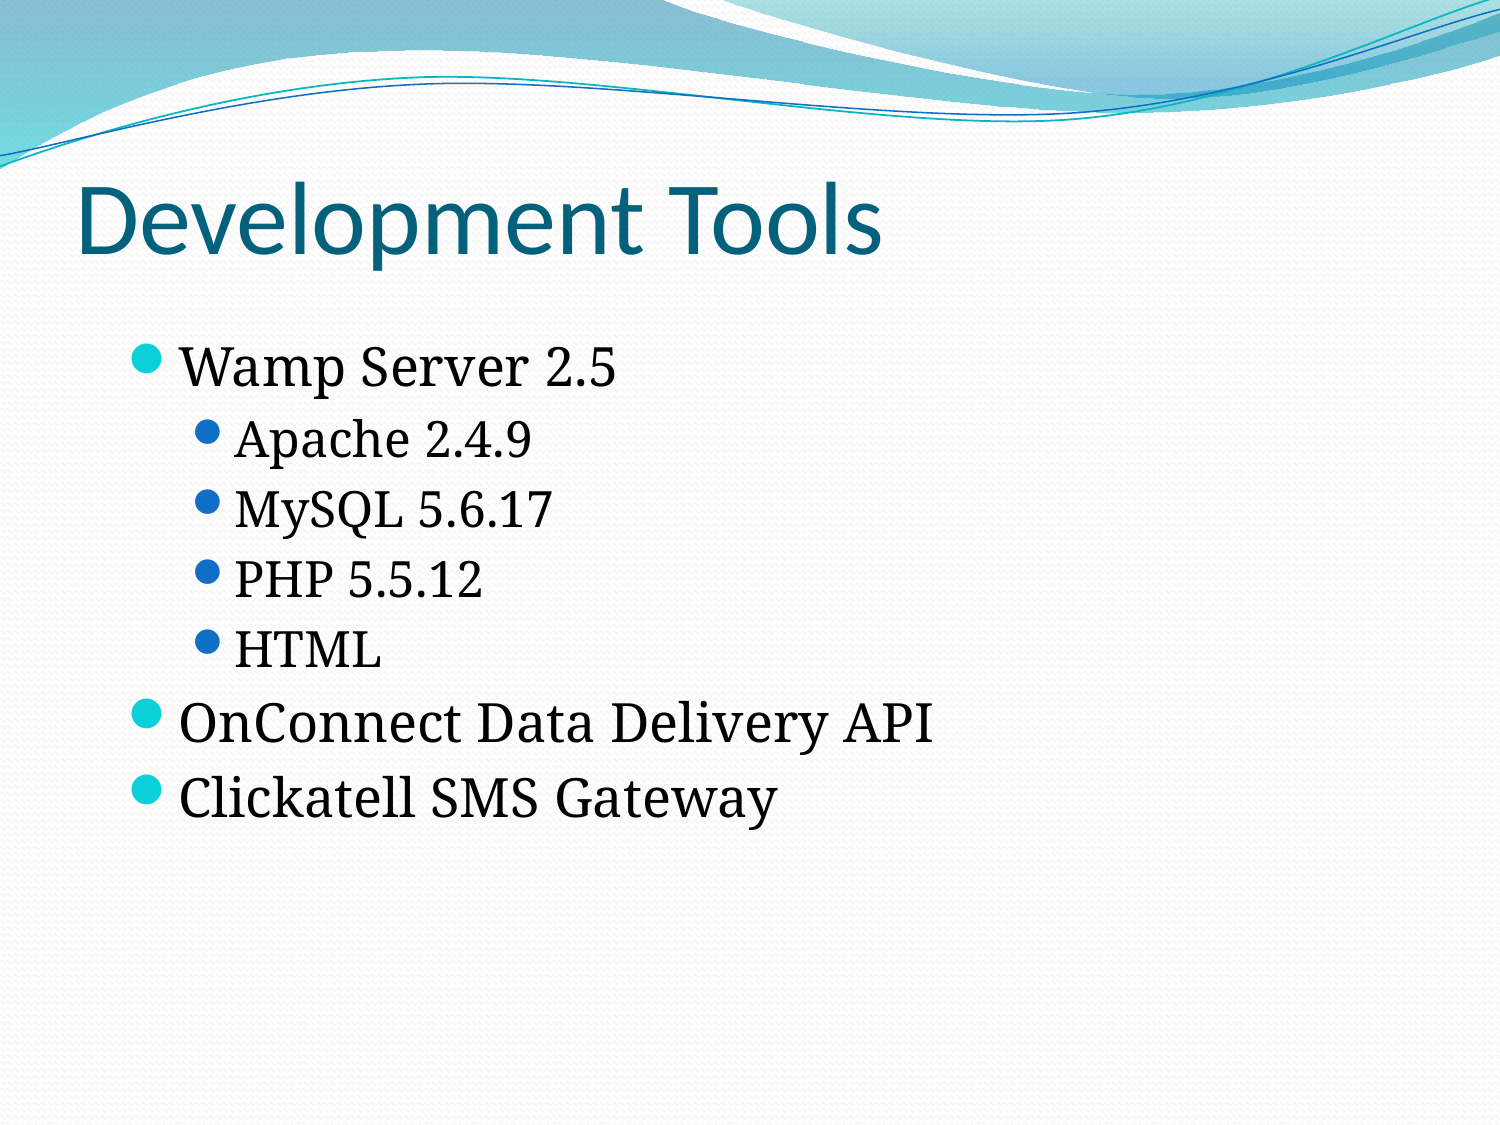

# Development Tools
Wamp Server 2.5
Apache 2.4.9
MySQL 5.6.17
PHP 5.5.12
HTML
OnConnect Data Delivery API
Clickatell SMS Gateway